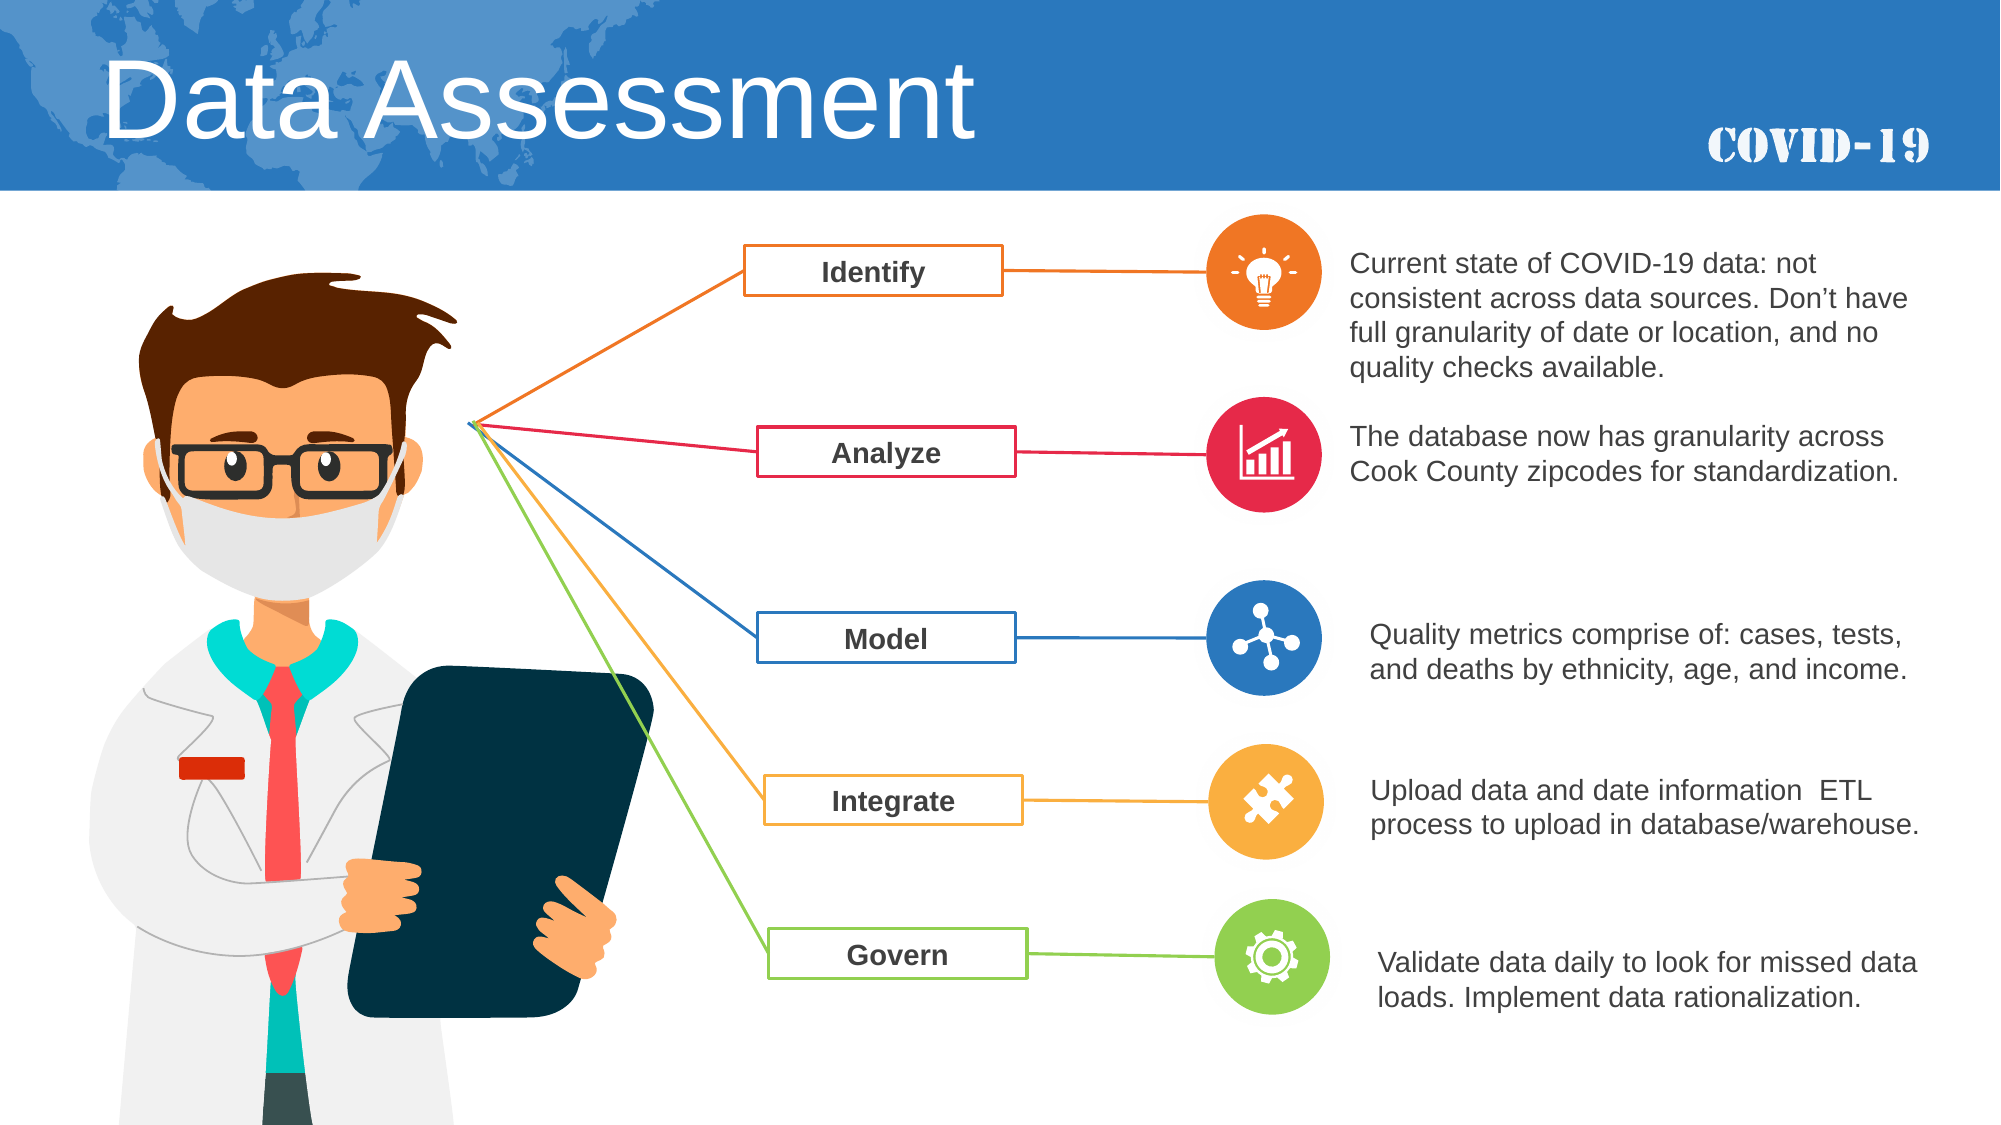

Data Assessment

Current state of COVID-19 data: not consistent across data sources. Don’t have full granularity of date or location, and no quality checks available.

Identify

The database now has granularity across Cook County zipcodes for standardization.

Analyze

Quality metrics comprise of: cases, tests, and deaths by ethnicity, age, and income.
Model

Upload data and date information  ETL process to upload in database/warehouse.

Integrate

Govern

Validate data daily to look for missed data loads. Implement data rationalization.